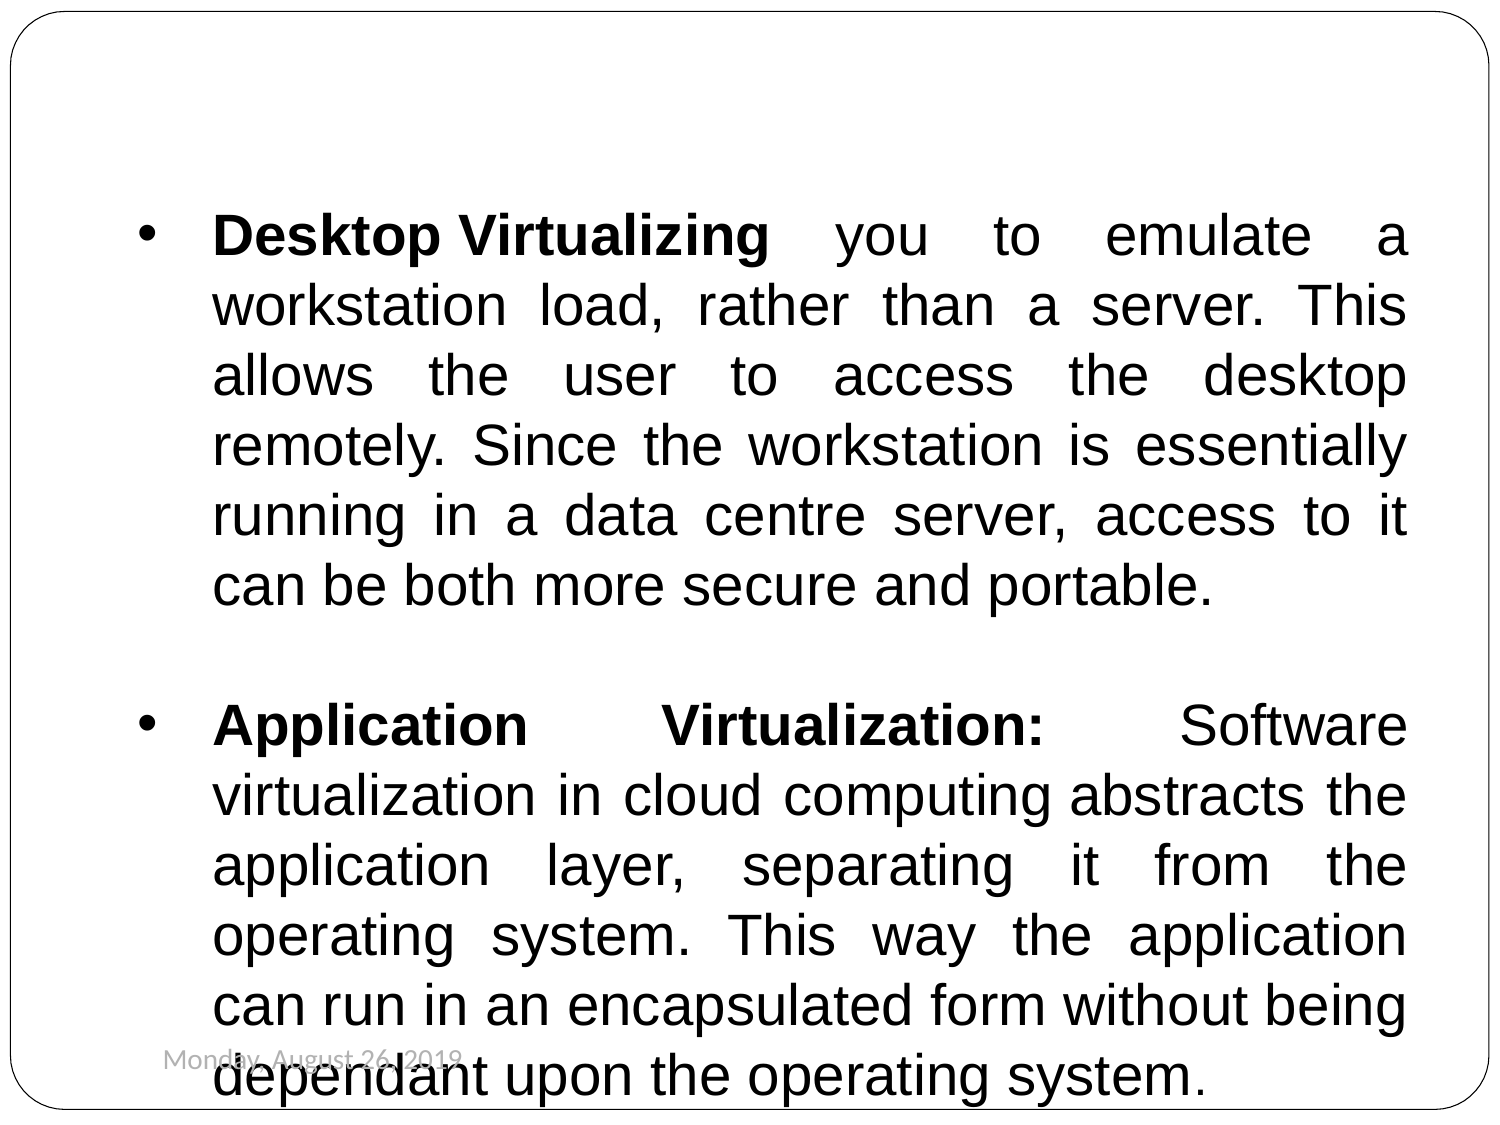

#
Desktop Virtualizing you to emulate a workstation load, rather than a server. This allows the user to access the desktop remotely. Since the workstation is essentially running in a data centre server, access to it can be both more secure and portable.

Application Virtualization: Software virtualization in cloud computing abstracts the application layer, separating it from the operating system. This way the application can run in an encapsulated form without being dependant upon the operating system.
46
Monday, August 26, 2019